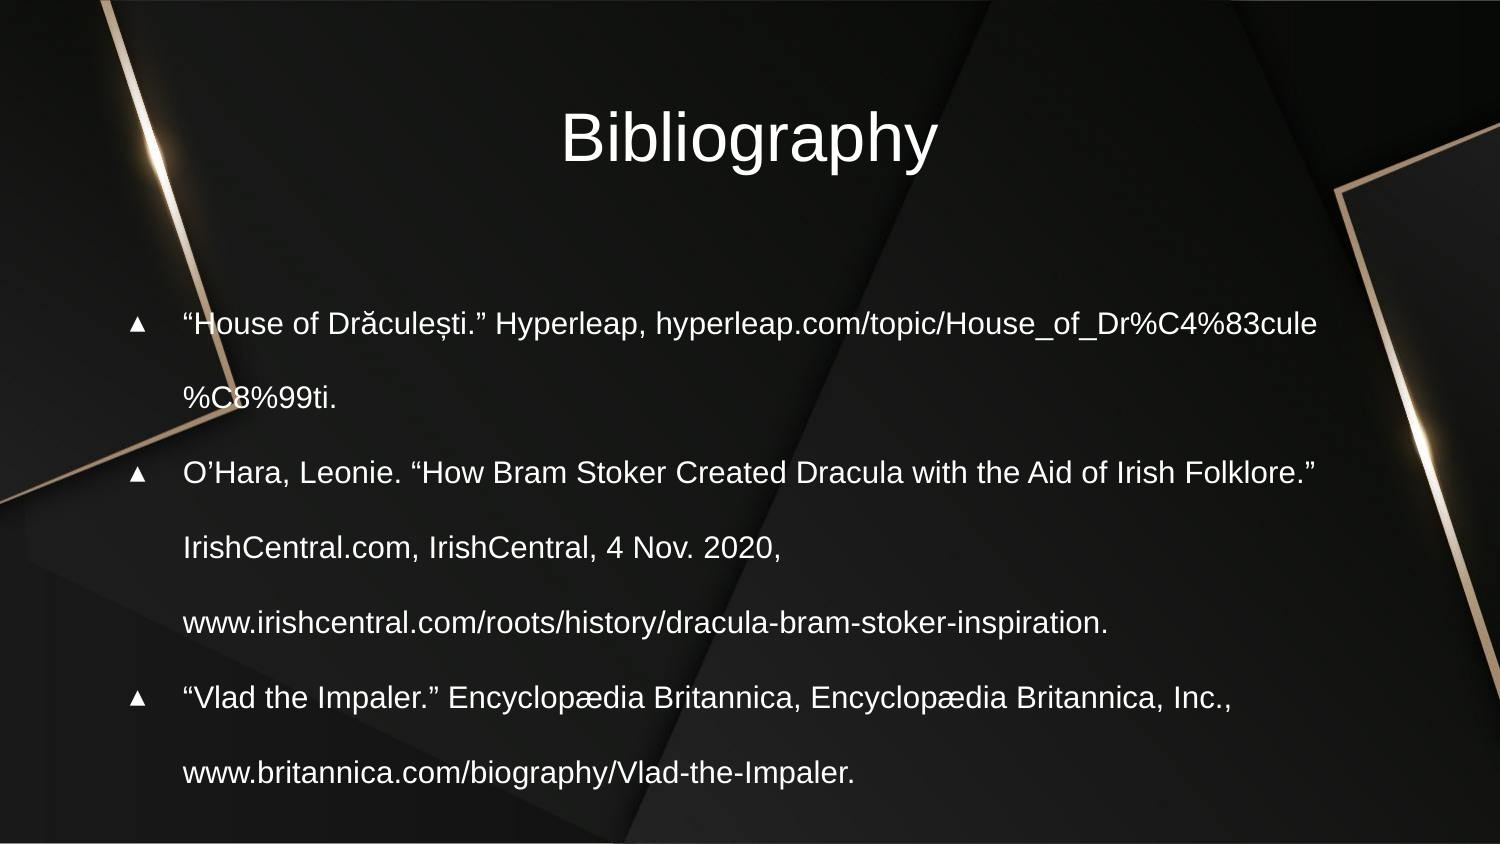

# Bibliography
“House of Drăculești.” Hyperleap, hyperleap.com/topic/House_of_Dr%C4%83cule%C8%99ti.
O’Hara, Leonie. “How Bram Stoker Created Dracula with the Aid of Irish Folklore.” IrishCentral.com, IrishCentral, 4 Nov. 2020, www.irishcentral.com/roots/history/dracula-bram-stoker-inspiration.
“Vlad the Impaler.” Encyclopædia Britannica, Encyclopædia Britannica, Inc., www.britannica.com/biography/Vlad-the-Impaler.